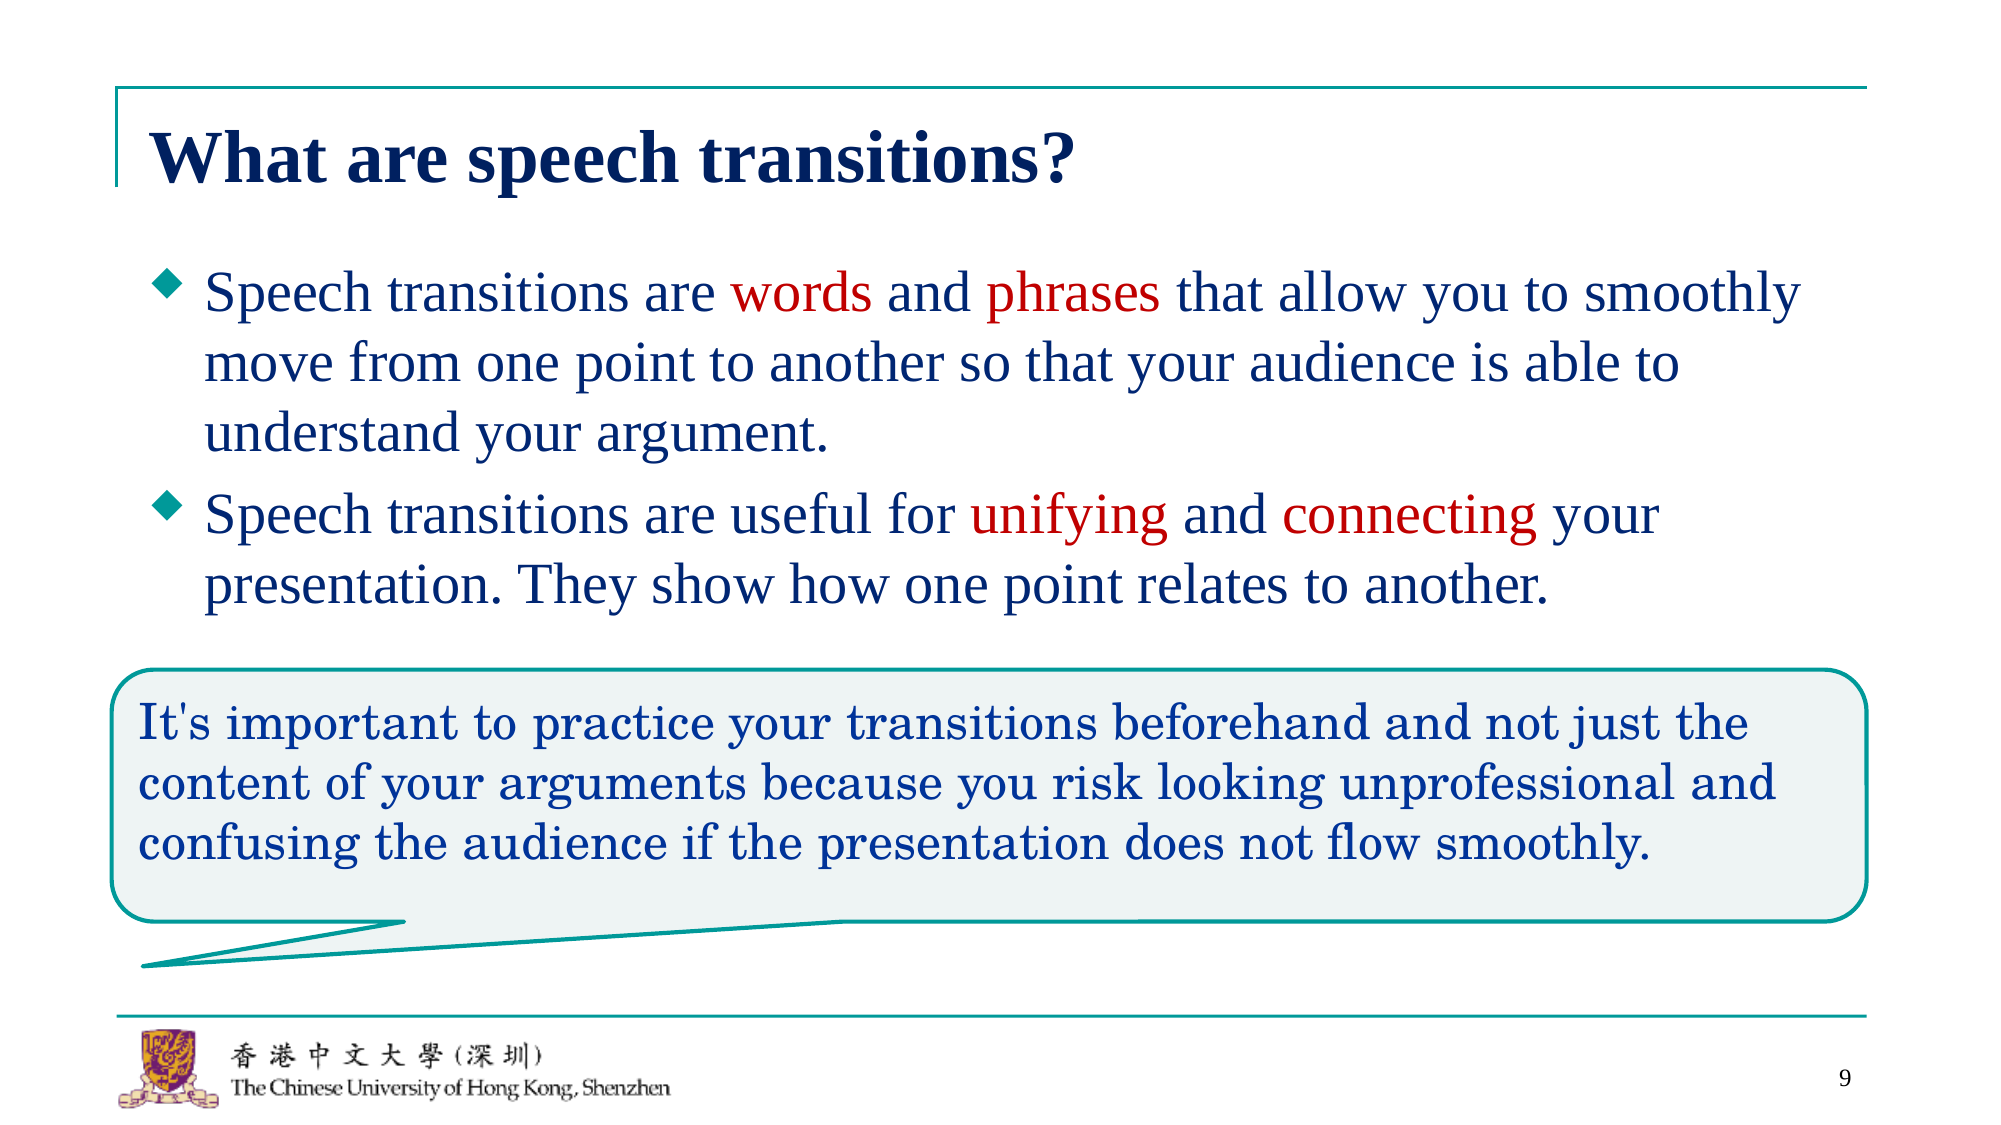

# What are speech transitions?
Speech transitions are words and phrases that allow you to smoothly move from one point to another so that your audience is able to understand your argument.
Speech transitions are useful for unifying and connecting your presentation. They show how one point relates to another.

It's important to practice your transitions beforehand and not just the content of your arguments because you risk looking unprofessional and confusing the audience if the presentation does not flow smoothly.
9